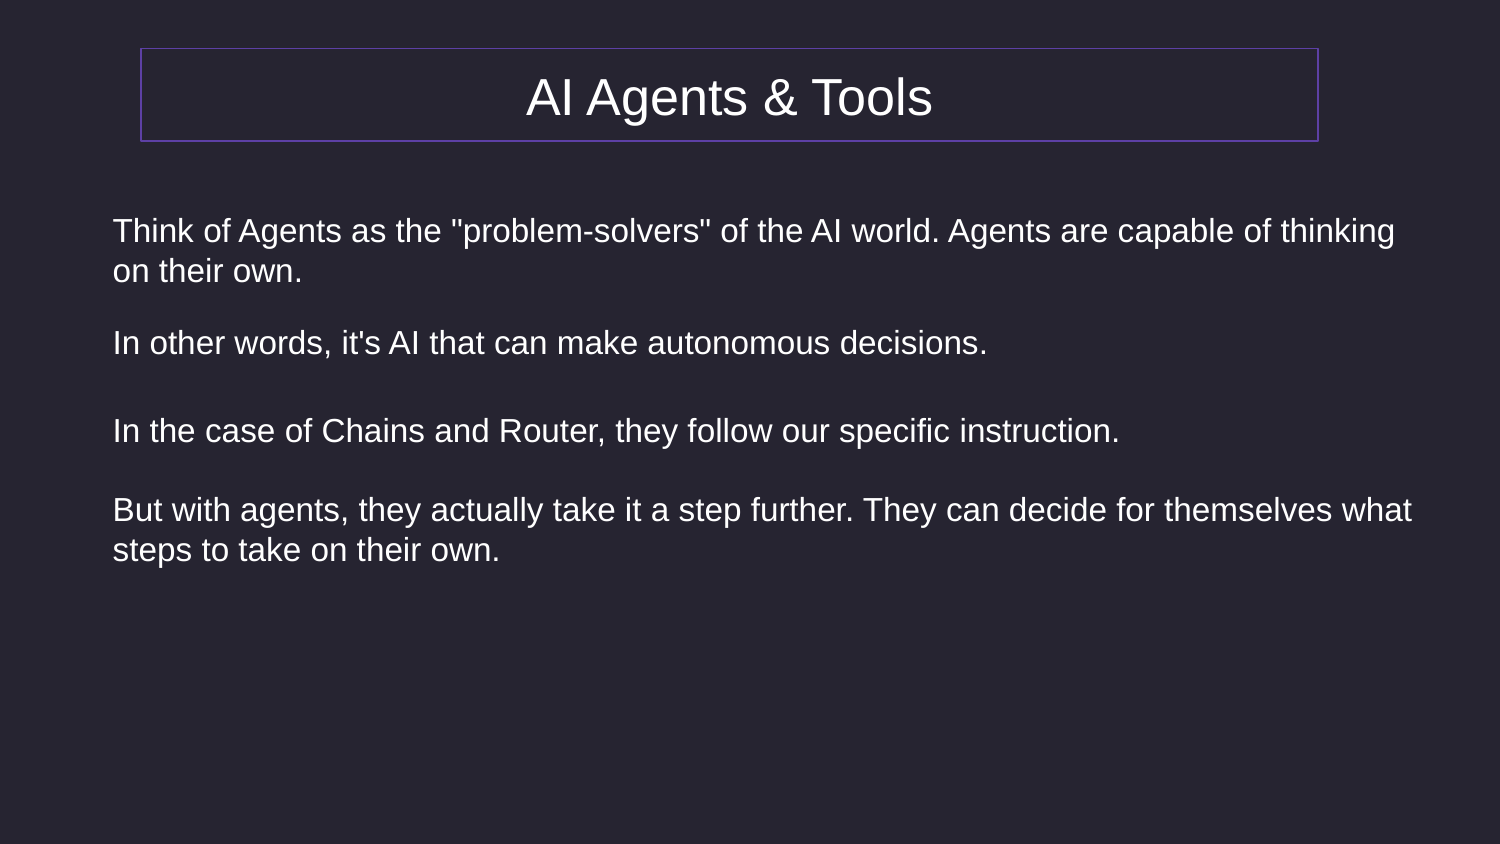

AI Agents & Tools
Think of Agents as the "problem-solvers" of the AI world. Agents are capable of thinking on their own.
In other words, it's AI that can make autonomous decisions.
In the case of Chains and Router, they follow our specific instruction.

But with agents, they actually take it a step further. They can decide for themselves what steps to take on their own.